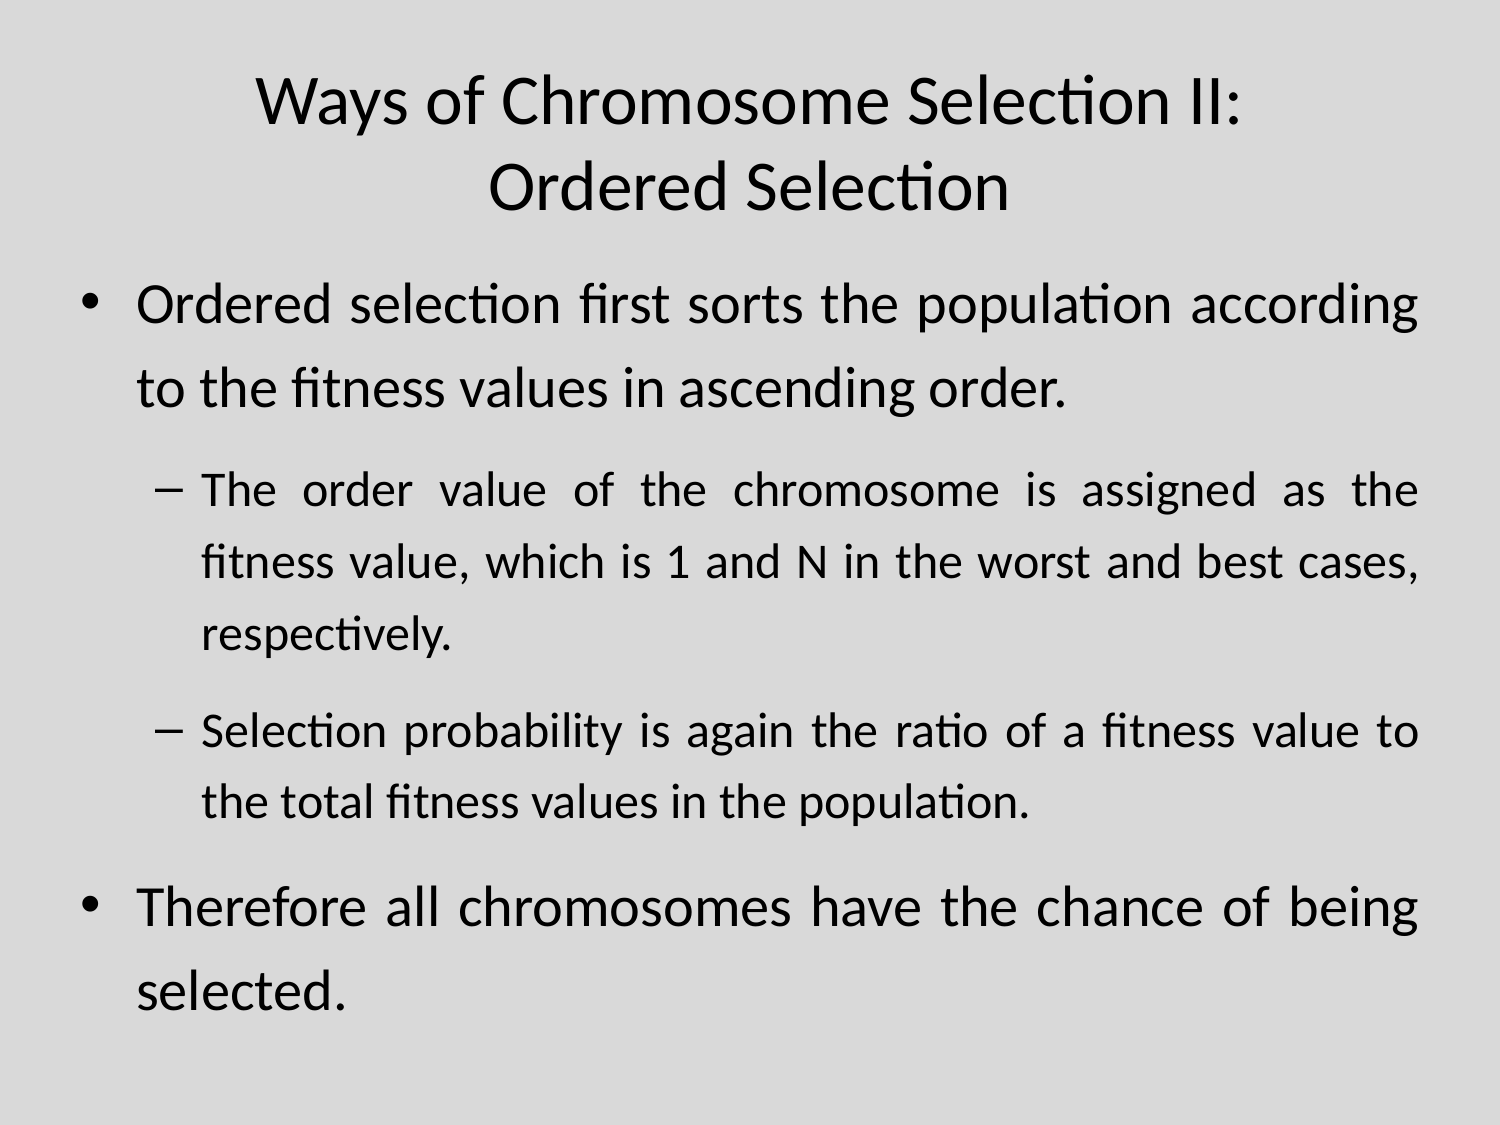

# Ways of Chromosome Selection II: Ordered Selection
Ordered selection first sorts the population according to the fitness values in ascending order.
The order value of the chromosome is assigned as the fitness value, which is 1 and N in the worst and best cases, respectively.
Selection probability is again the ratio of a fitness value to the total fitness values in the population.
Therefore all chromosomes have the chance of being selected.